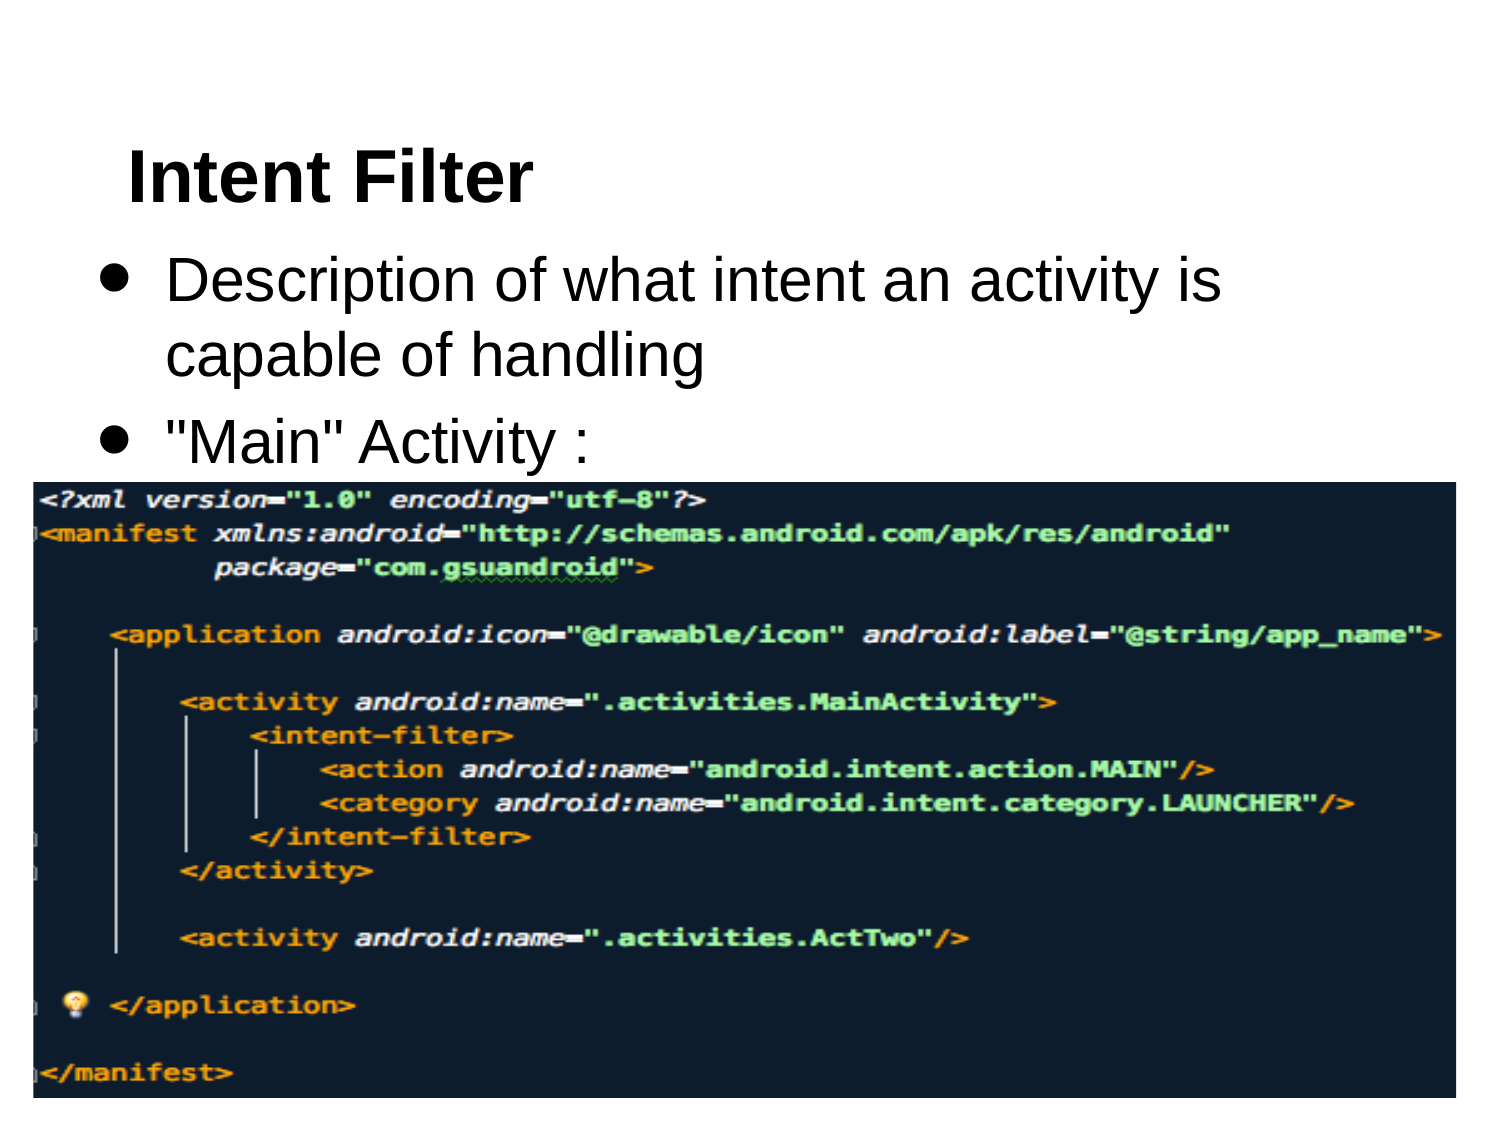

# Intent Filter
Description of what intent an activity is capable of handling
"Main" Activity :